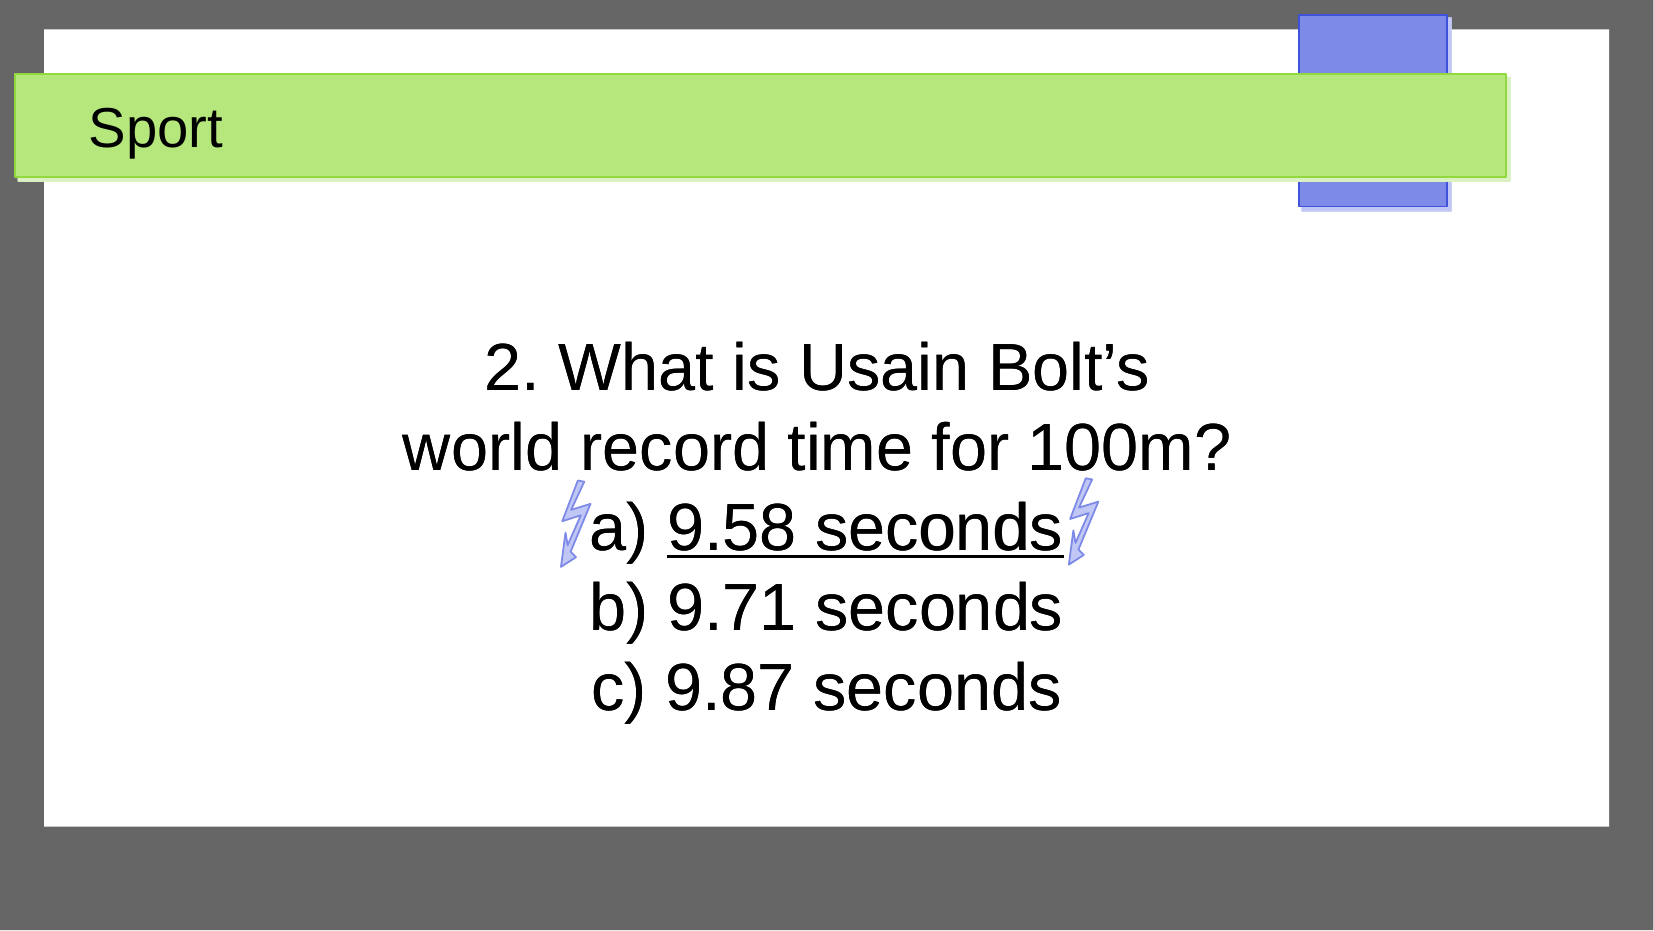

Sport
2. What is Usain Bolt’s
world record time for 100m?
a) 9.58 seconds
b) 9.71 seconds
c) 9.87 seconds
2. What is Usain Bolt’s
world record time for 100m?
a) 9.58 seconds
b) 9.71 seconds
c) 9.87 seconds